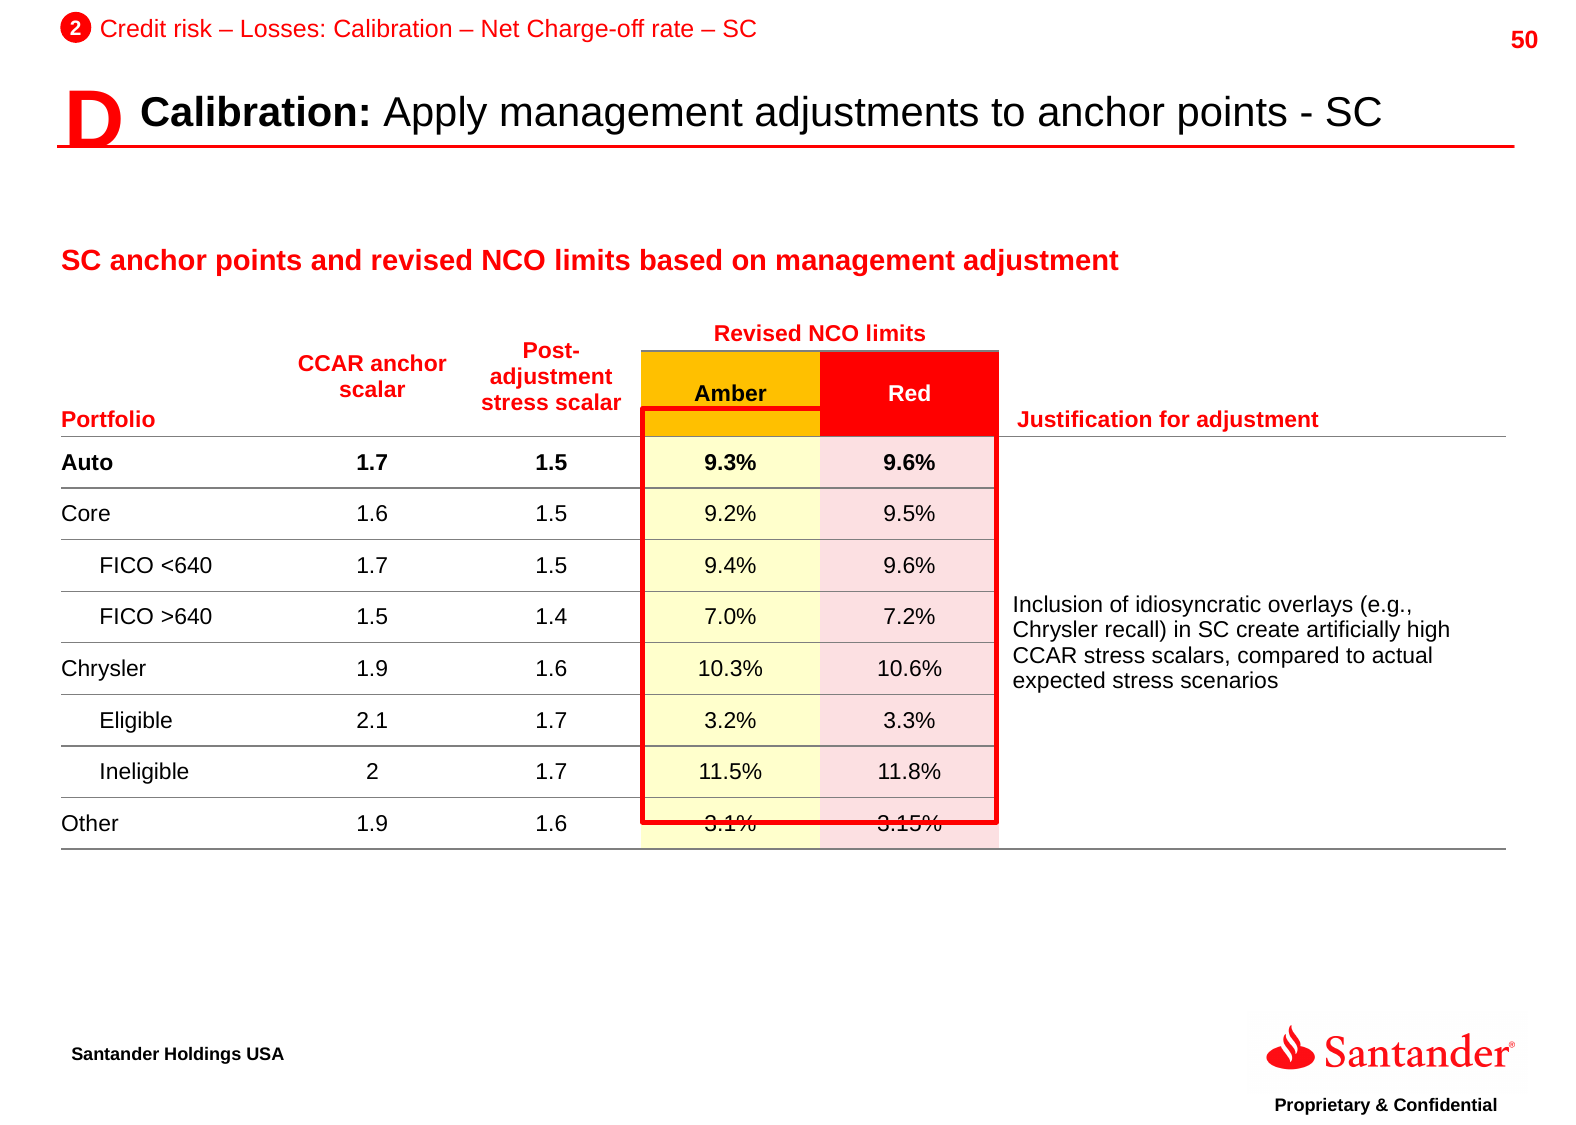

2
Credit risk – Losses: Calibration – Net Charge-off rate – SC
D
Calibration: Apply management adjustments to anchor points - SC
SC anchor points and revised NCO limits based on management adjustment
| Portfolio | CCAR anchor scalar | Post-adjustment stress scalar | Revised NCO limits |  | Justification for adjustment |
| --- | --- | --- | --- | --- | --- |
|  |  |  | Amber | Red |  |
| Auto | 1.7 | 1.5 | 9.3% | 9.6% | Inclusion of idiosyncratic overlays (e.g., Chrysler recall) in SC create artificially high CCAR stress scalars, compared to actual expected stress scenarios |
| Core | 1.6 | 1.5 | 9.2% | 9.5% |  |
| FICO <640 | 1.7 | 1.5 | 9.4% | 9.6% |  |
| FICO >640 | 1.5 | 1.4 | 7.0% | 7.2% |  |
| Chrysler | 1.9 | 1.6 | 10.3% | 10.6% |  |
| Eligible | 2.1 | 1.7 | 3.2% | 3.3% |  |
| Ineligible | 2 | 1.7 | 11.5% | 11.8% |  |
| Other | 1.9 | 1.6 | 3.1% | 3.15% |  |